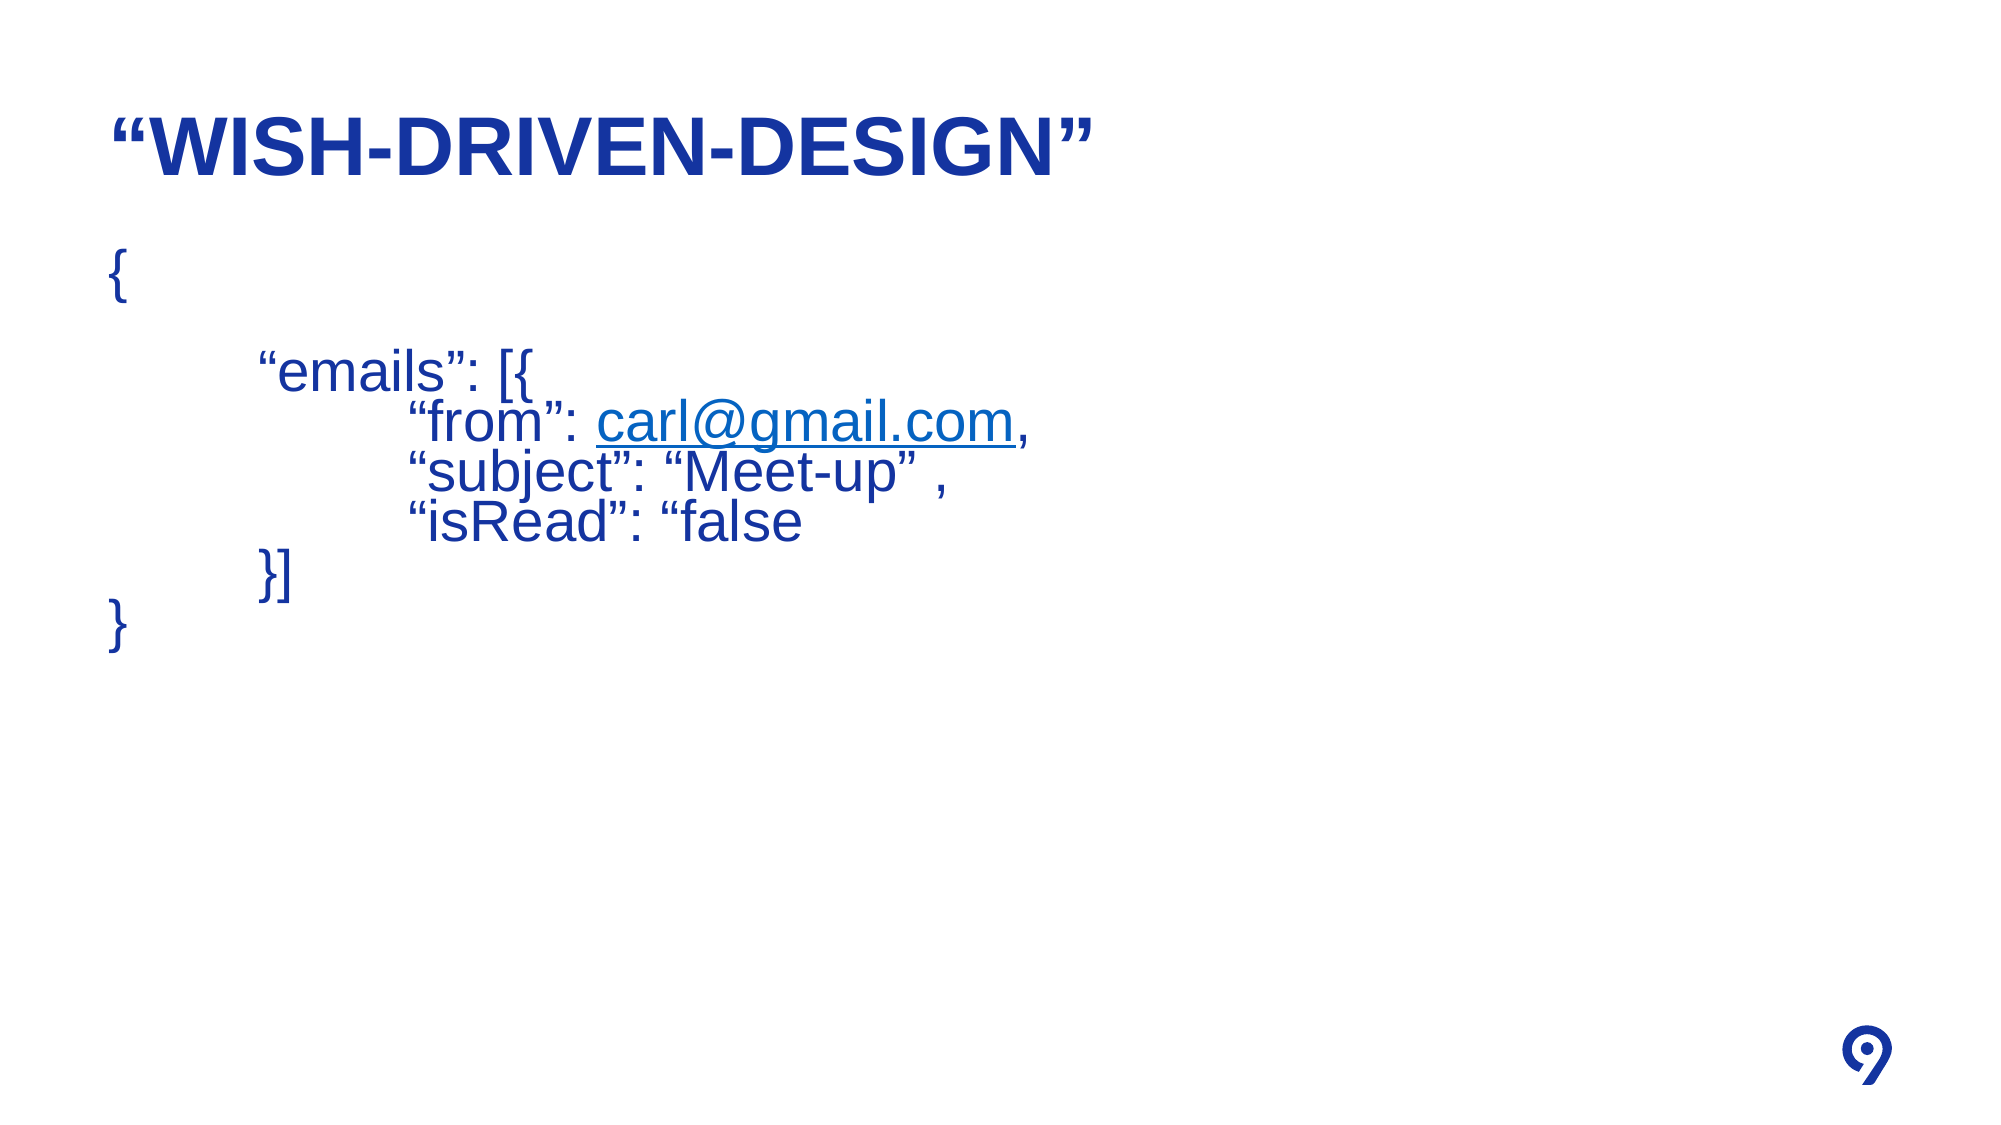

# “WISH-DRIVEN-DESIGN”
{

	“emails”: [{
		“from”: carl@gmail.com,
		“subject”: “Meet-up” ,
		“isRead”: “false
	}]
}